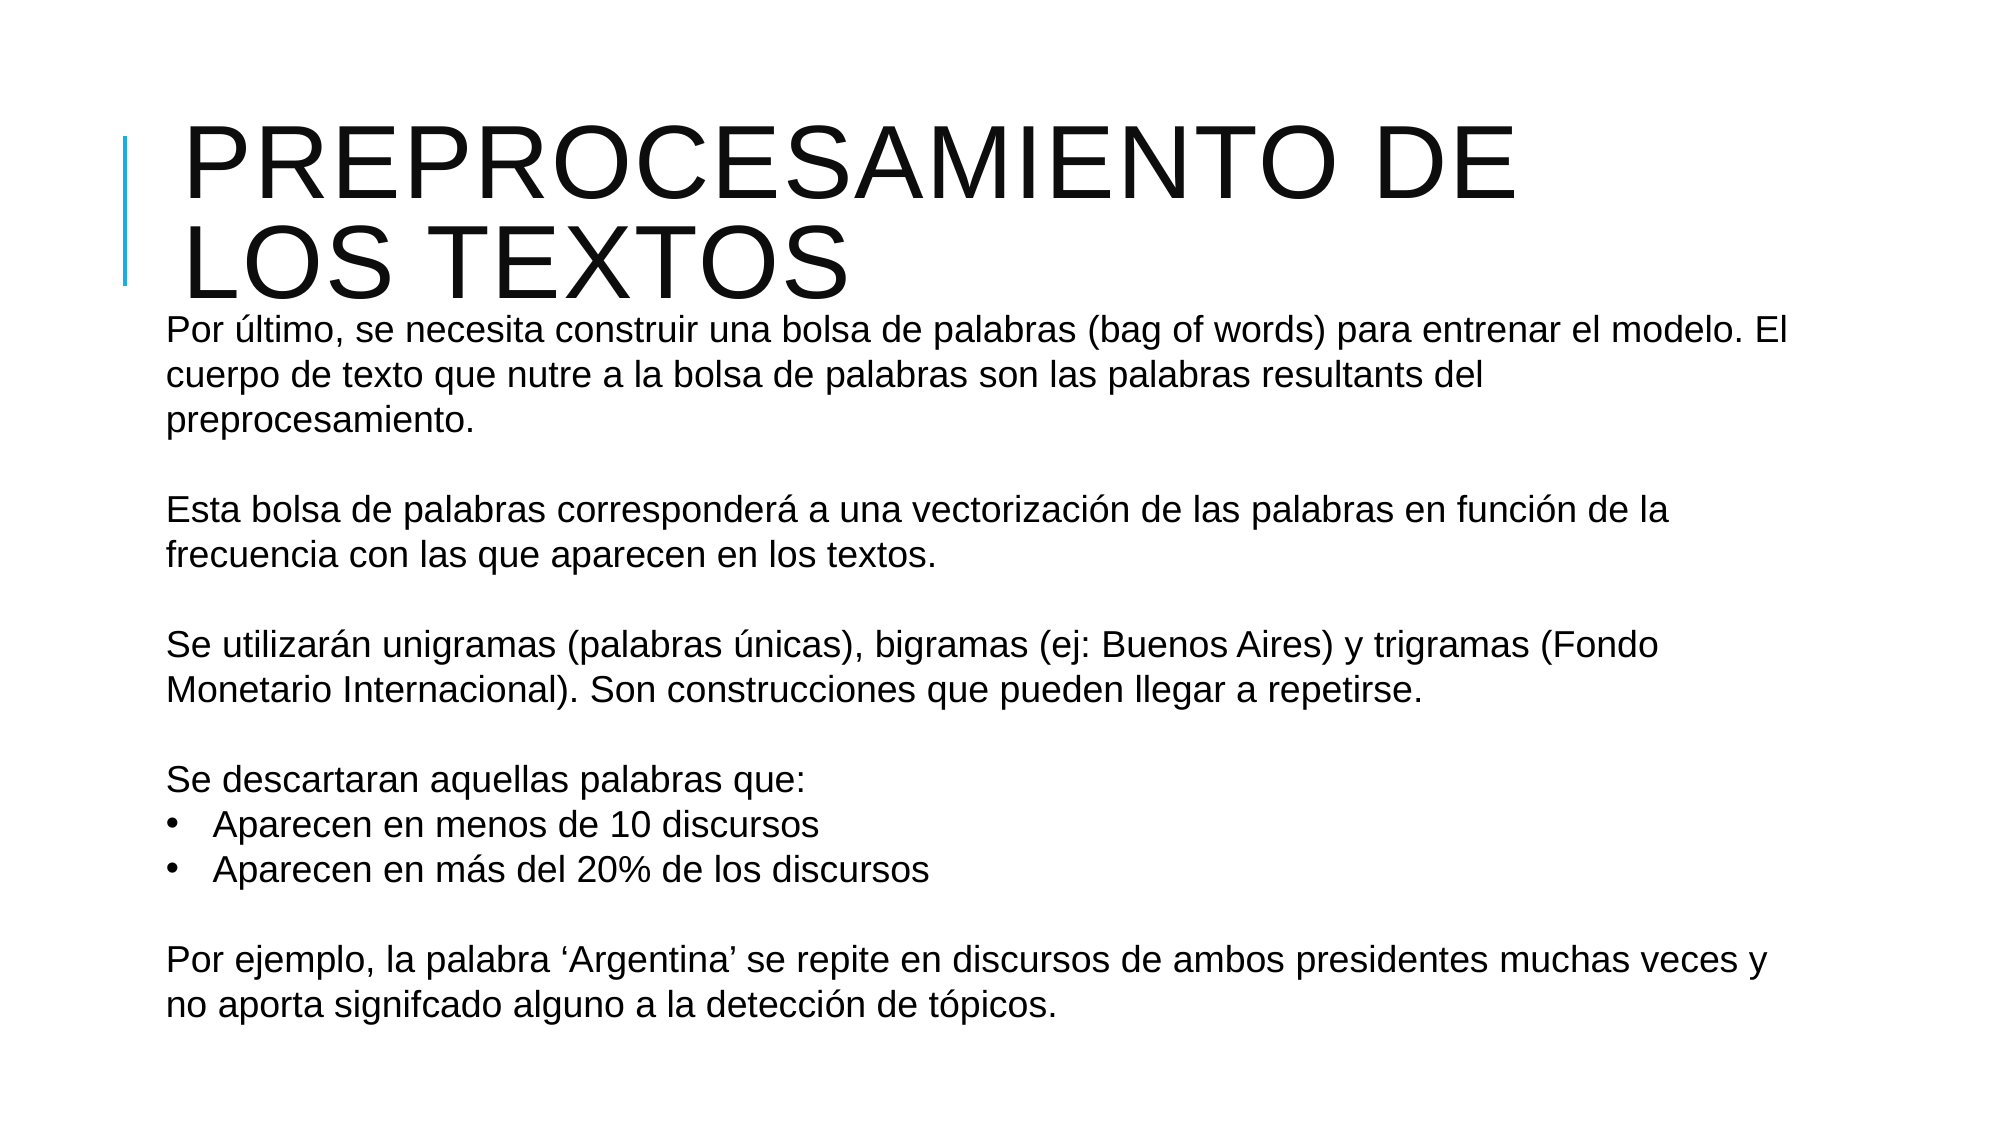

# Preprocesamiento de los textos
Por último, se necesita construir una bolsa de palabras (bag of words) para entrenar el modelo. El cuerpo de texto que nutre a la bolsa de palabras son las palabras resultants del preprocesamiento.

Esta bolsa de palabras corresponderá a una vectorización de las palabras en función de la frecuencia con las que aparecen en los textos.

Se utilizarán unigramas (palabras únicas), bigramas (ej: Buenos Aires) y trigramas (Fondo Monetario Internacional). Son construcciones que pueden llegar a repetirse.

Se descartaran aquellas palabras que:
Aparecen en menos de 10 discursos
Aparecen en más del 20% de los discursos

Por ejemplo, la palabra ‘Argentina’ se repite en discursos de ambos presidentes muchas veces y no aporta signifcado alguno a la detección de tópicos.